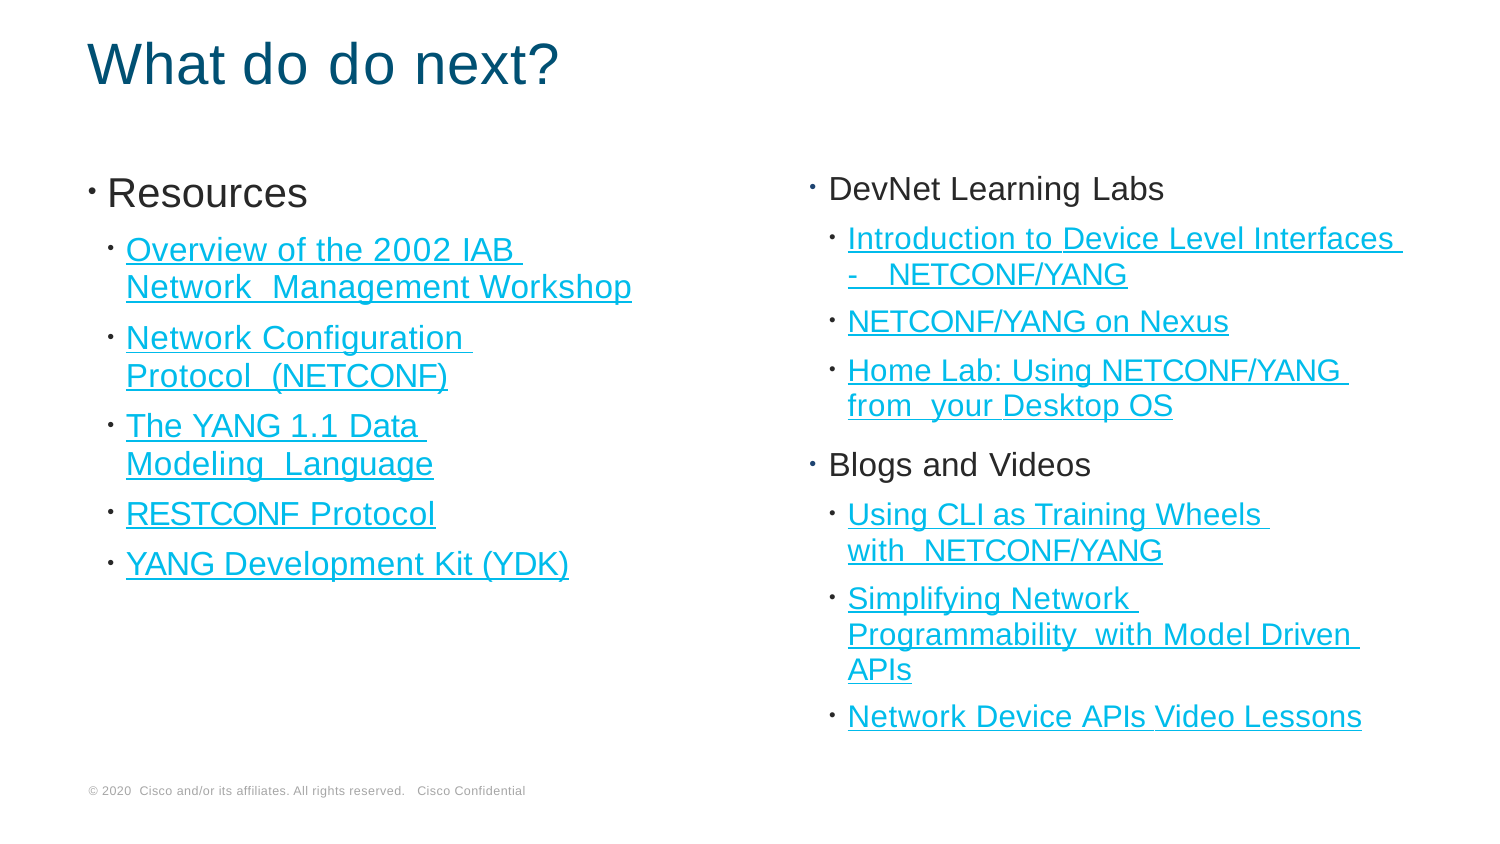

# What do do next?
Resources
Overview of the 2002 IAB Network  Management Workshop
Network Configuration Protocol  (NETCONF)
The YANG 1.1 Data Modeling  Language
RESTCONF Protocol
YANG Development Kit (YDK)
DevNet Learning Labs
Introduction to Device Level Interfaces -  NETCONF/YANG
NETCONF/YANG on Nexus
Home Lab: Using NETCONF/YANG from  your Desktop OS
Blogs and Videos
Using CLI as Training Wheels with  NETCONF/YANG
Simplifying Network Programmability  with Model Driven APIs
Network Device APIs Video Lessons